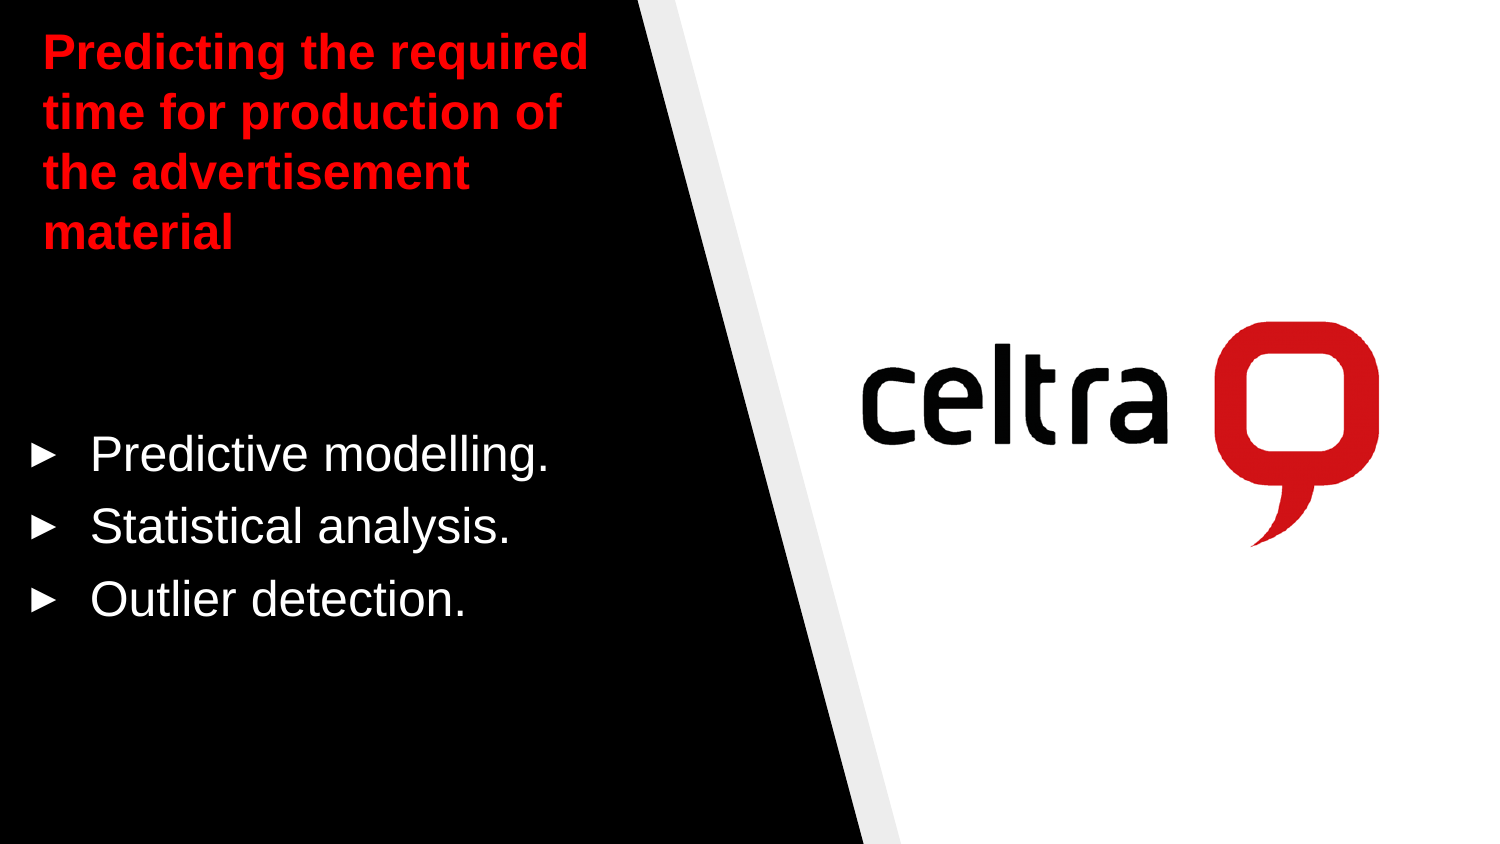

# Predicting the required time for production of the advertisement material
Predictive modelling.
Statistical analysis.
Outlier detection.